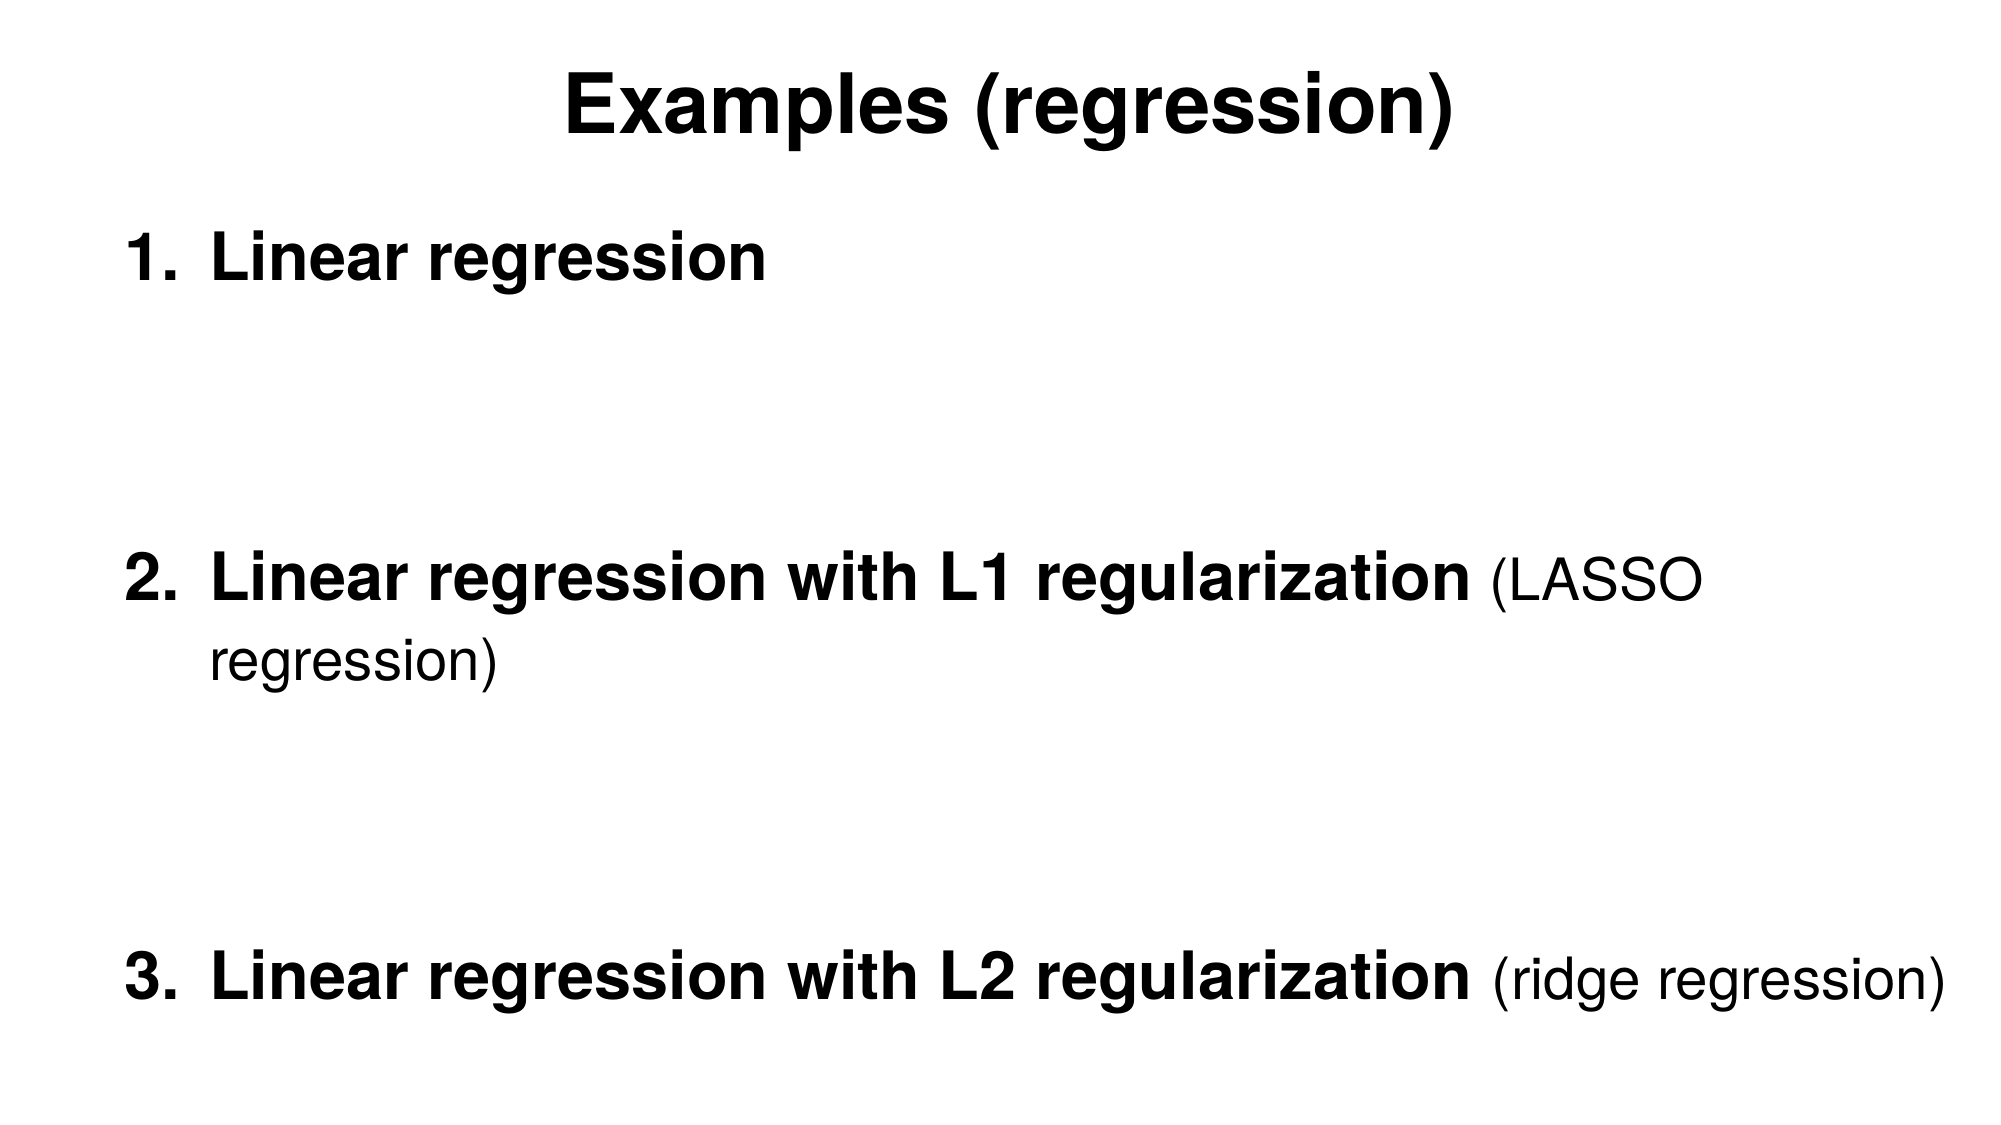

# Examples (regression)
Linear regression

Linear regression with L1 regularization (LASSO regression)

Linear regression with L2 regularization (ridge regression)
24